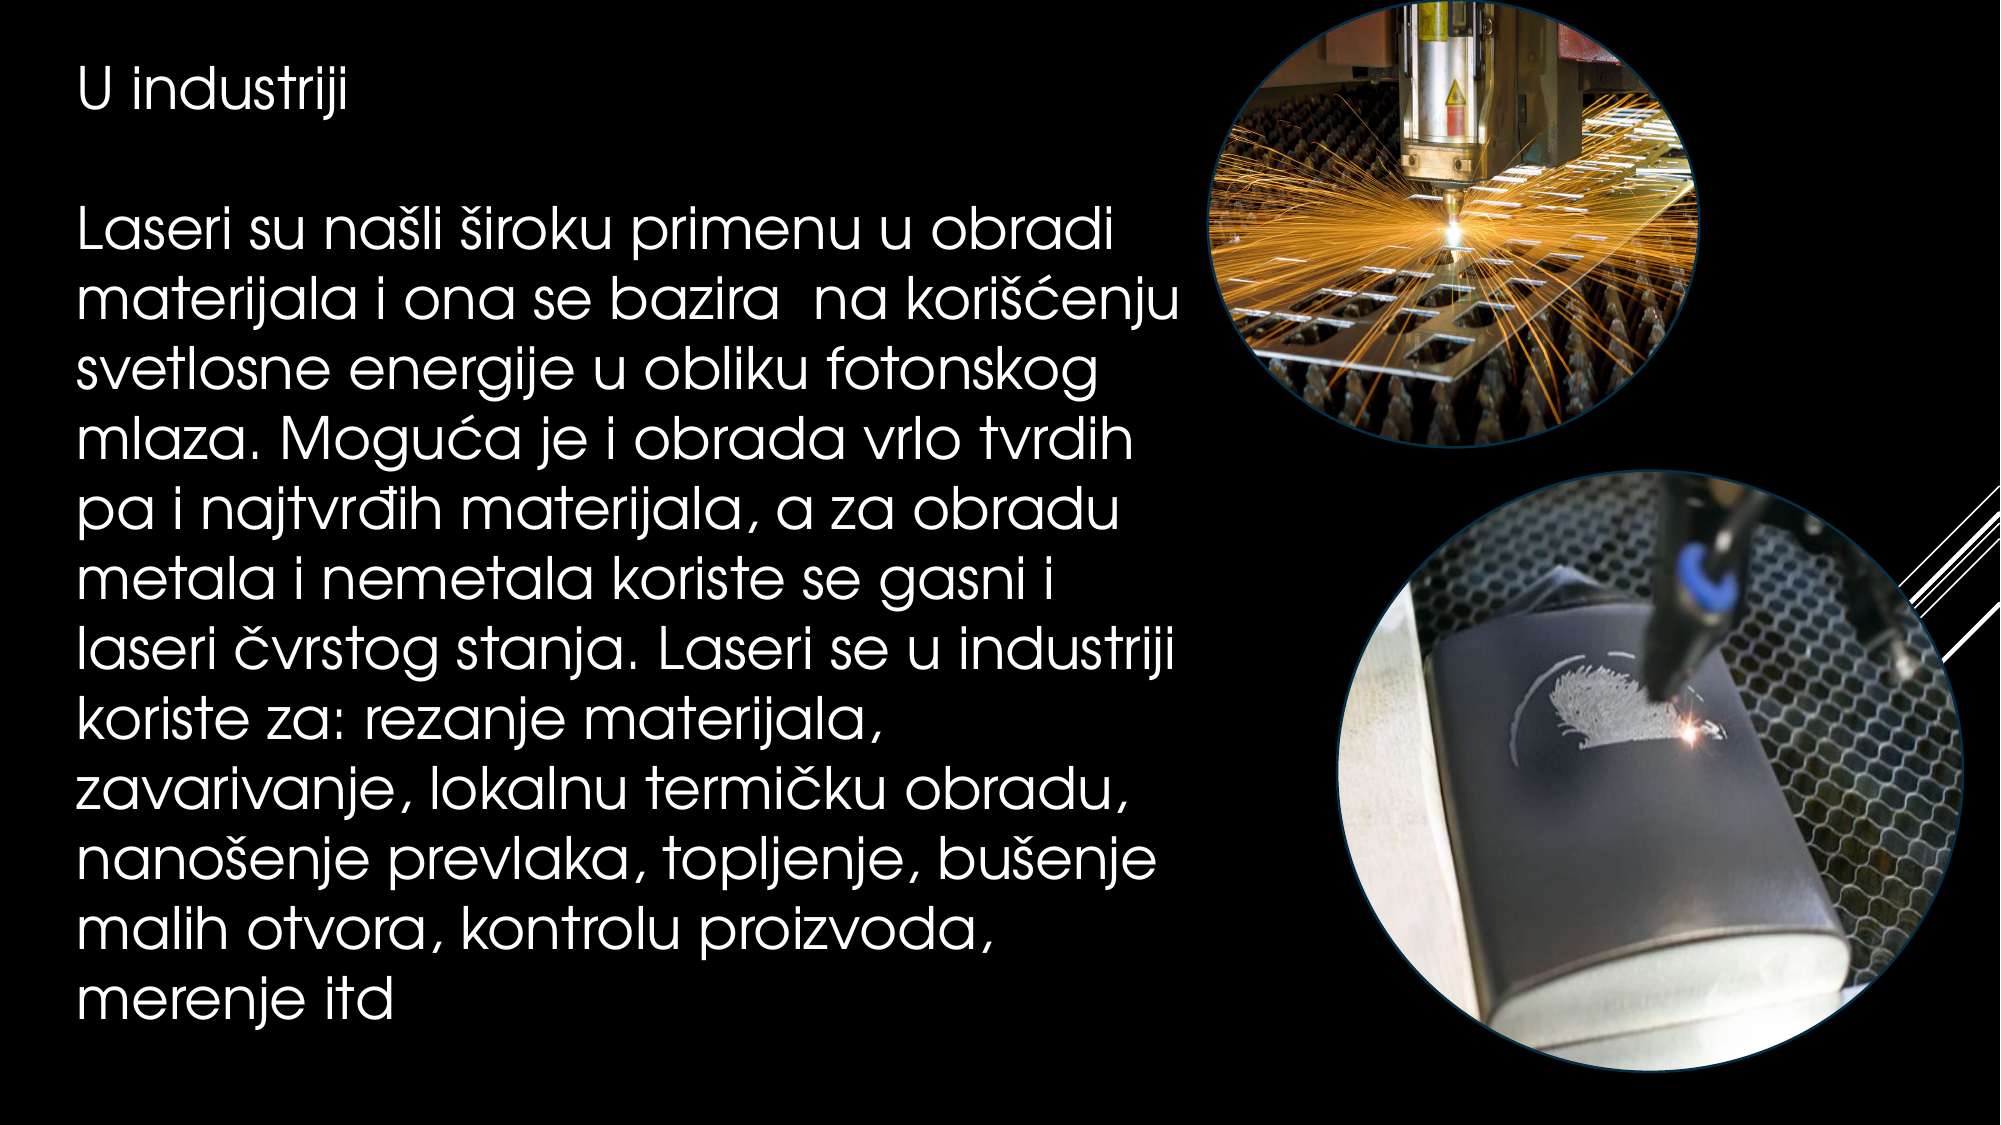

U industriji

Laseri su našli široku primenu u obradi materijala i ona se bazira  na korišćenju svetlosne energije u obliku fotonskog mlaza. Moguća je i obrada vrlo tvrdih pa i najtvrđih materijala, a za obradu metala i nemetala koriste se gasni i laseri čvrstog stanja. Laseri se u industriji koriste za: rezanje materijala,
zavarivanje, lokalnu termičku obradu, nanošenje prevlaka, topljenje, bušenje malih otvora, kontrolu proizvoda, merenje itd